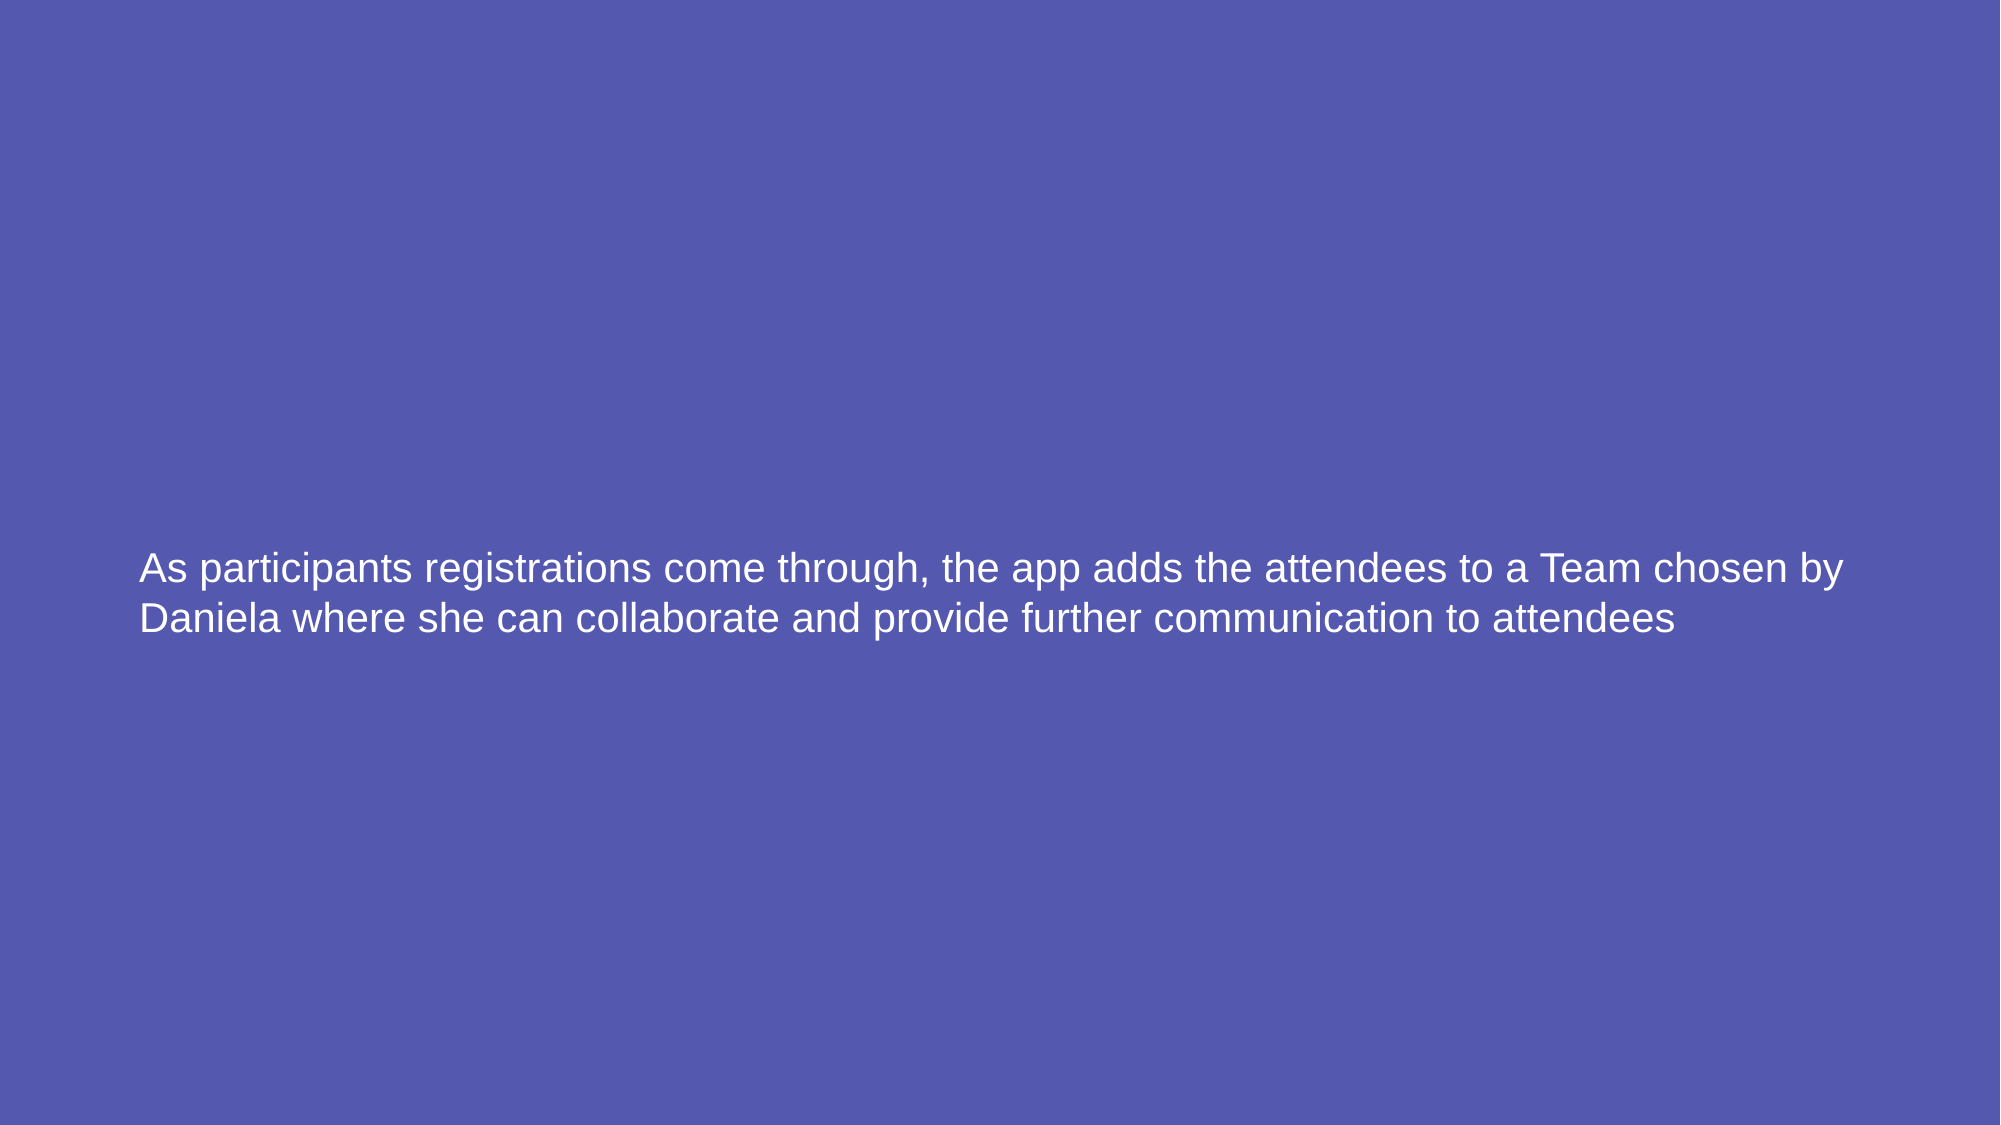

As participants registrations come through, the app adds the attendees to a Team chosen by Daniela where she can collaborate and provide further communication to attendees